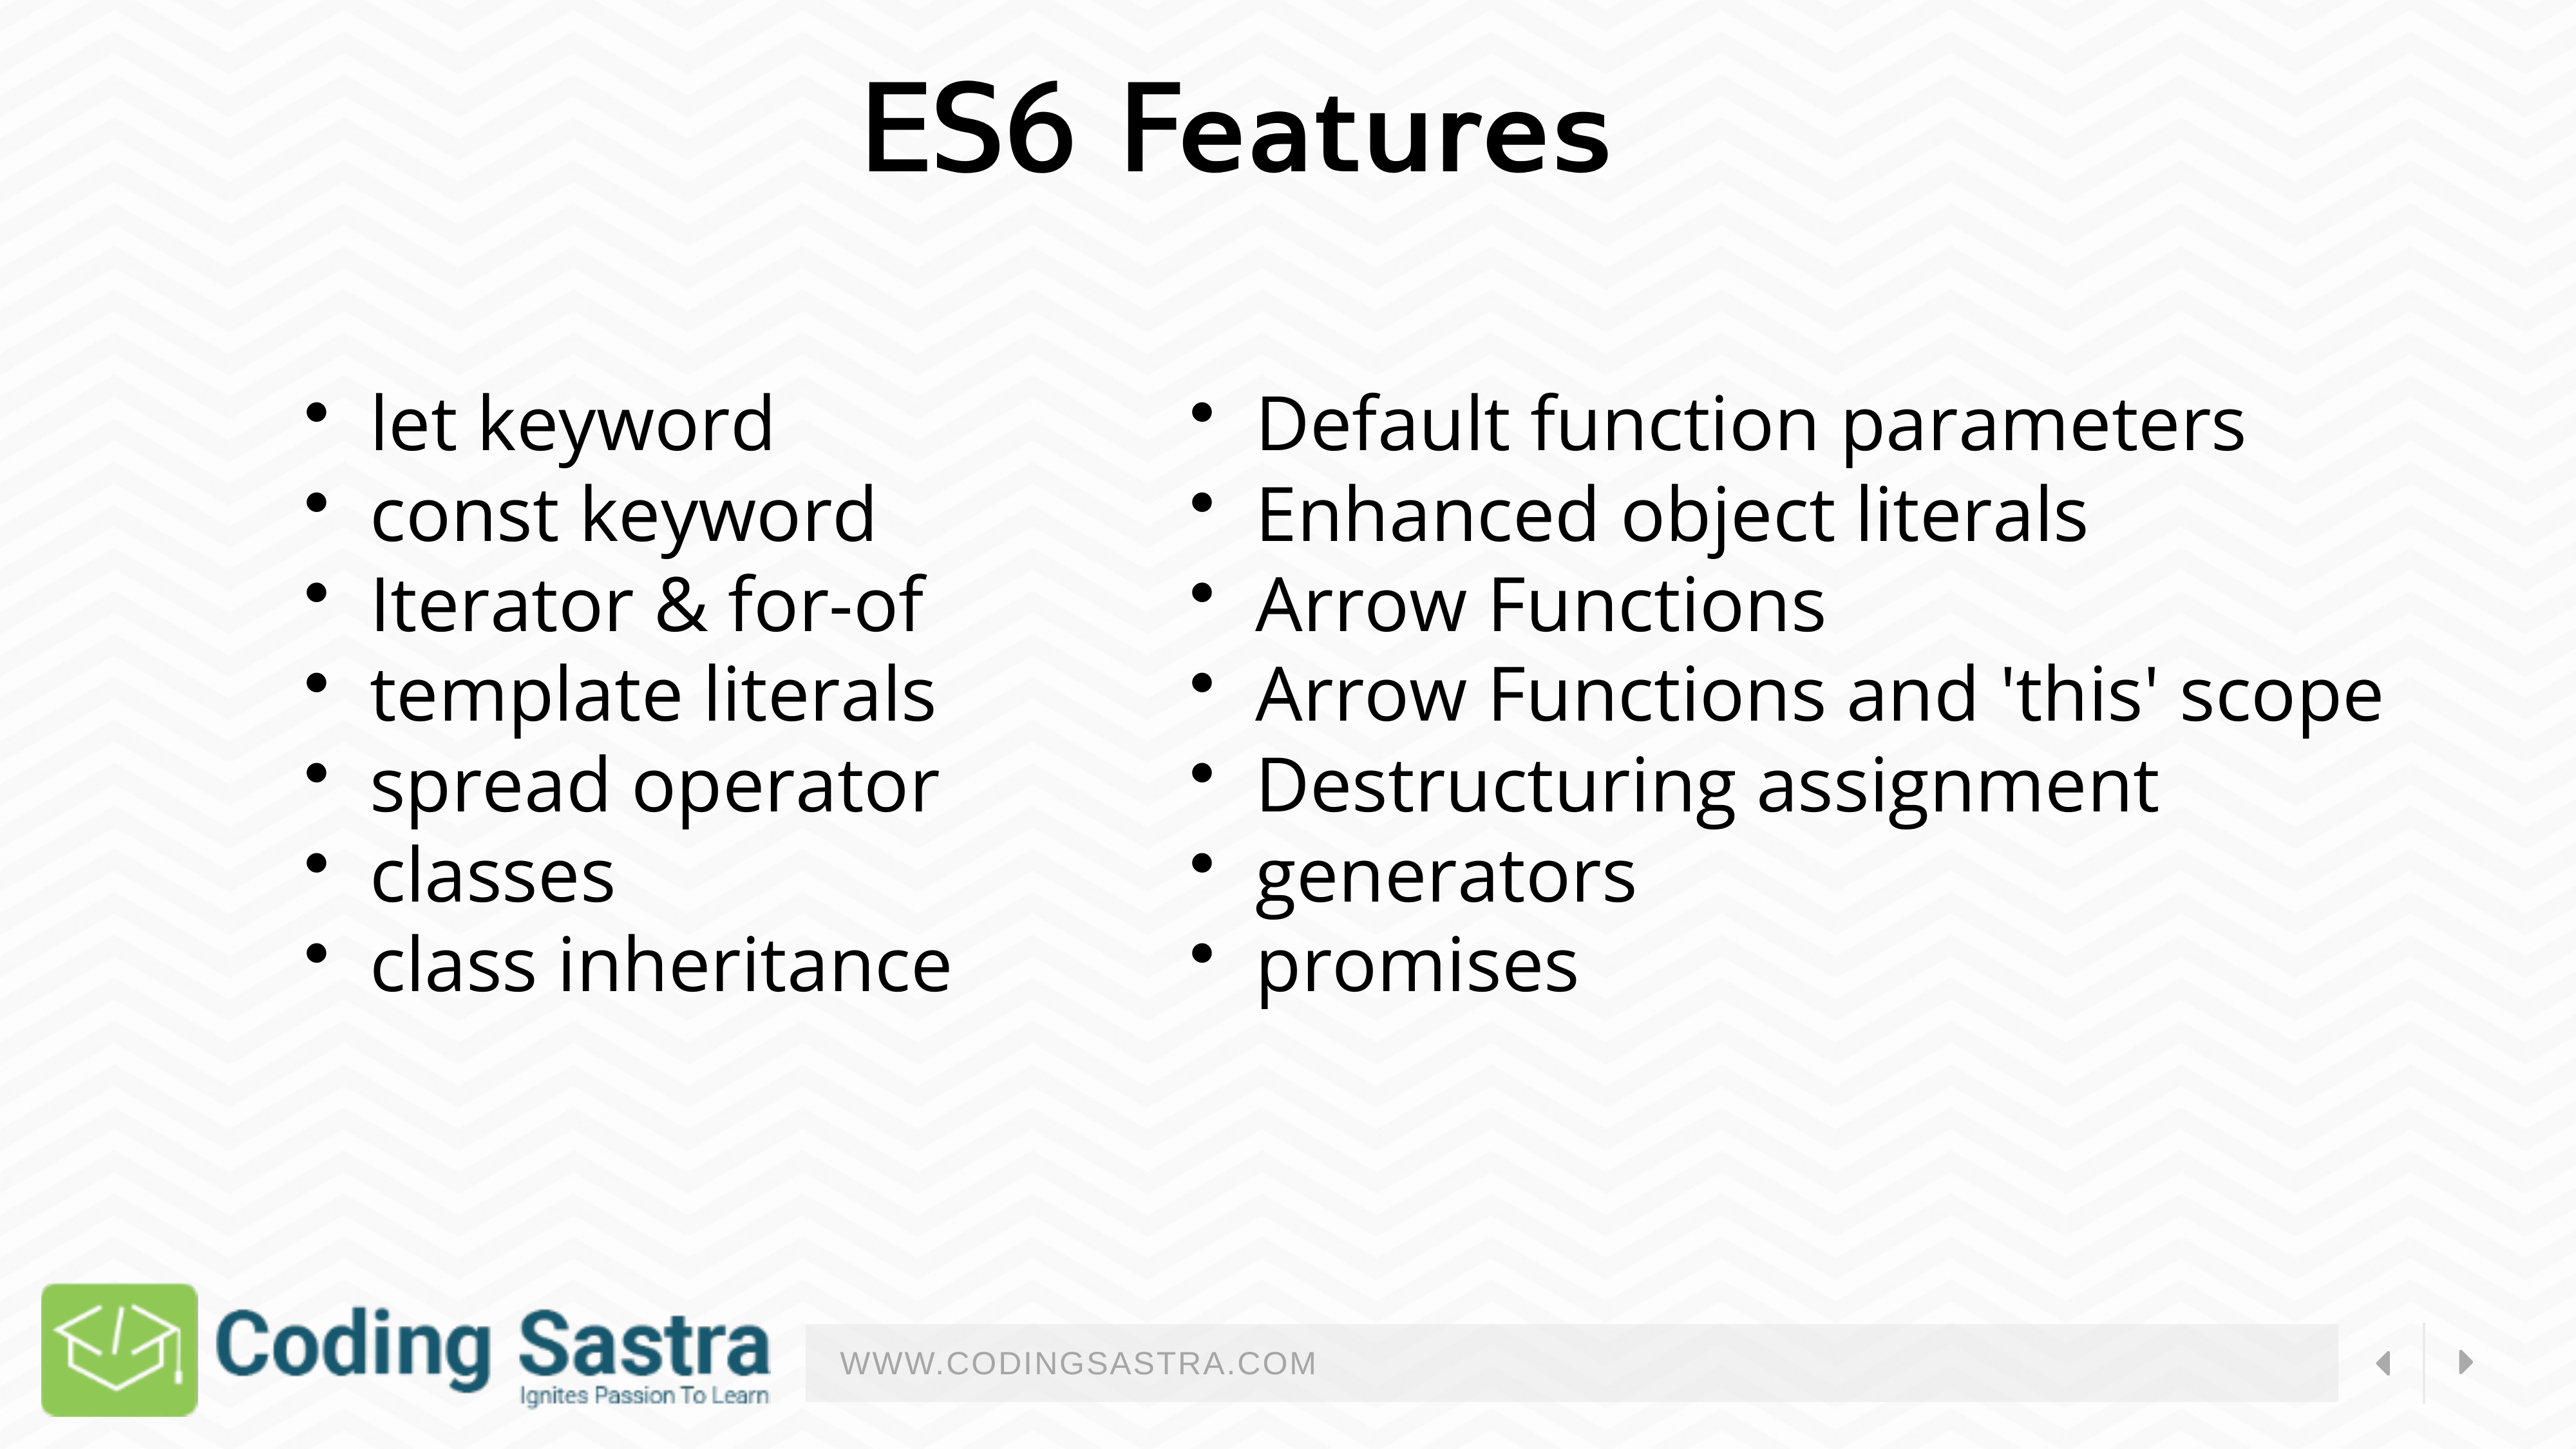

ES6 Features
  Default function parameters​
  Enhanced object literals​
  Arrow Functions​
  Arrow Functions and 'this' scope​
  Destructuring assignment​
  generators
  promises
  let keyword​
  const keyword​
  Iterator & for-of​
  template literals​
  spread operator​
  classes
  class inheritance